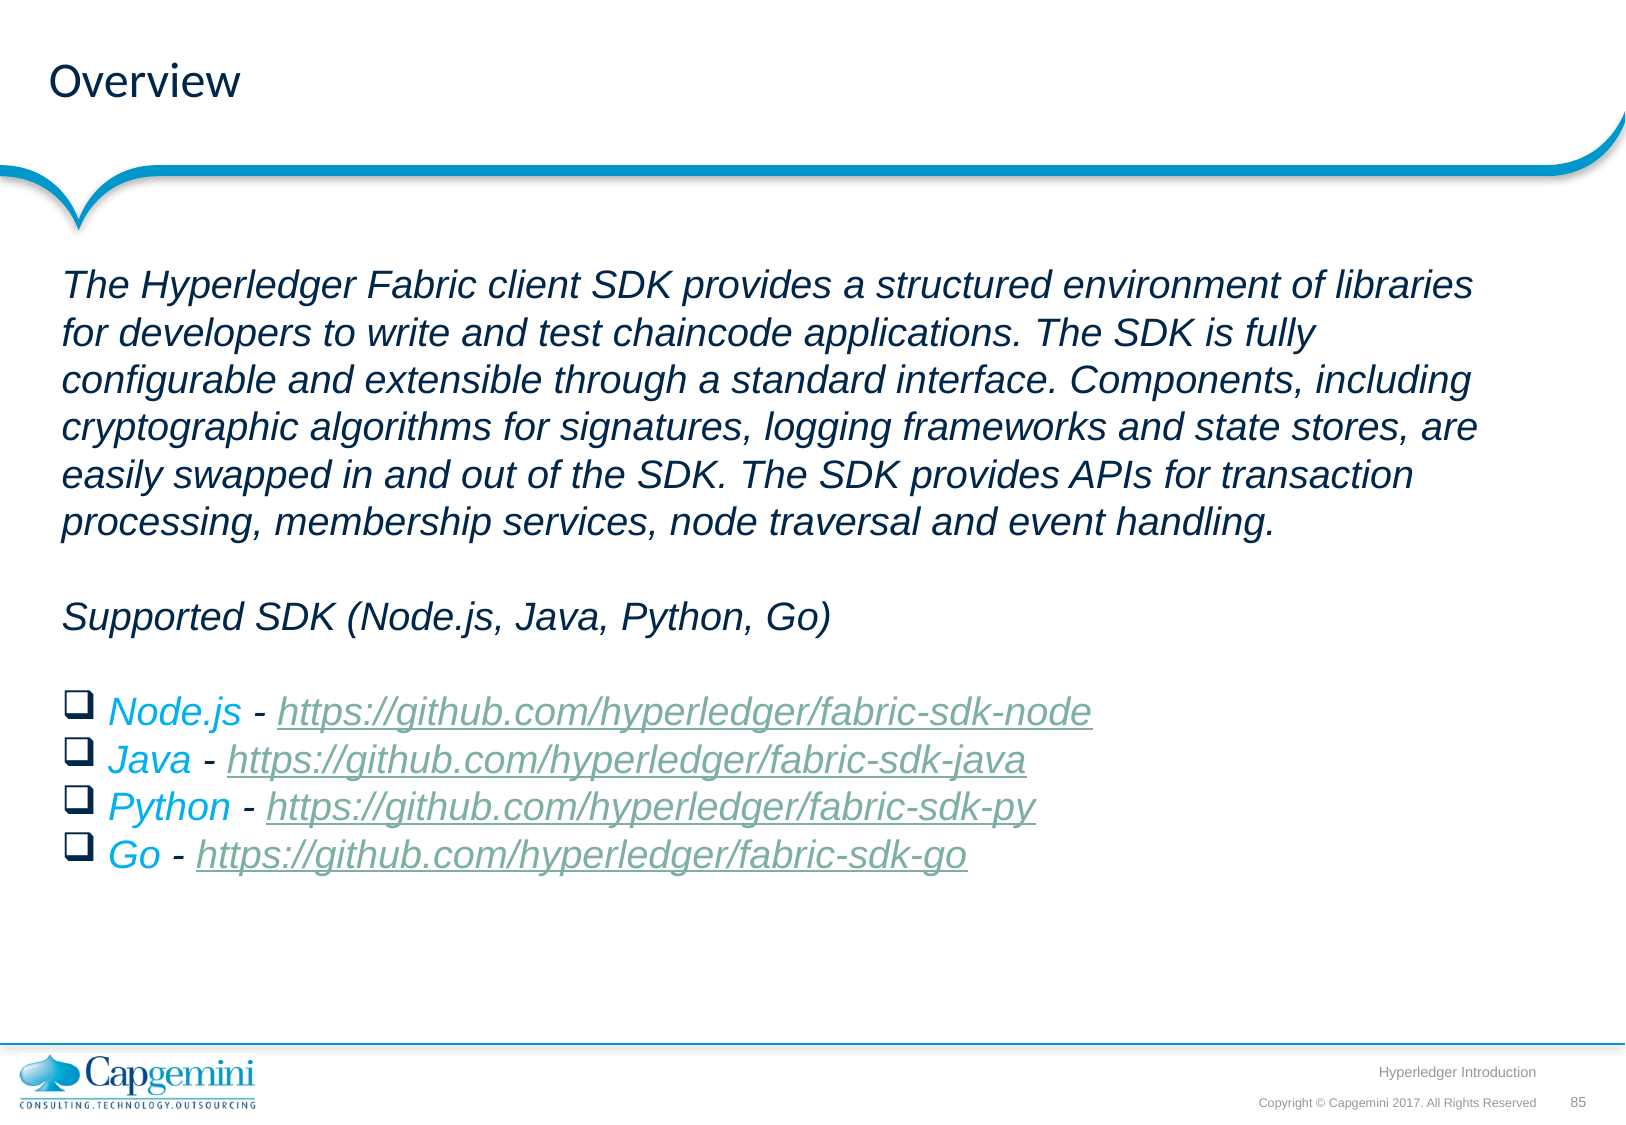

# Overview
The Hyperledger Fabric client SDK provides a structured environment of libraries for developers to write and test chaincode applications. The SDK is fully configurable and extensible through a standard interface. Components, including cryptographic algorithms for signatures, logging frameworks and state stores, are easily swapped in and out of the SDK. The SDK provides APIs for transaction processing, membership services, node traversal and event handling.

Supported SDK (Node.js, Java, Python, Go)

 Node.js - https://github.com/hyperledger/fabric-sdk-node
 Java - https://github.com/hyperledger/fabric-sdk-java
 Python - https://github.com/hyperledger/fabric-sdk-py
 Go - https://github.com/hyperledger/fabric-sdk-go